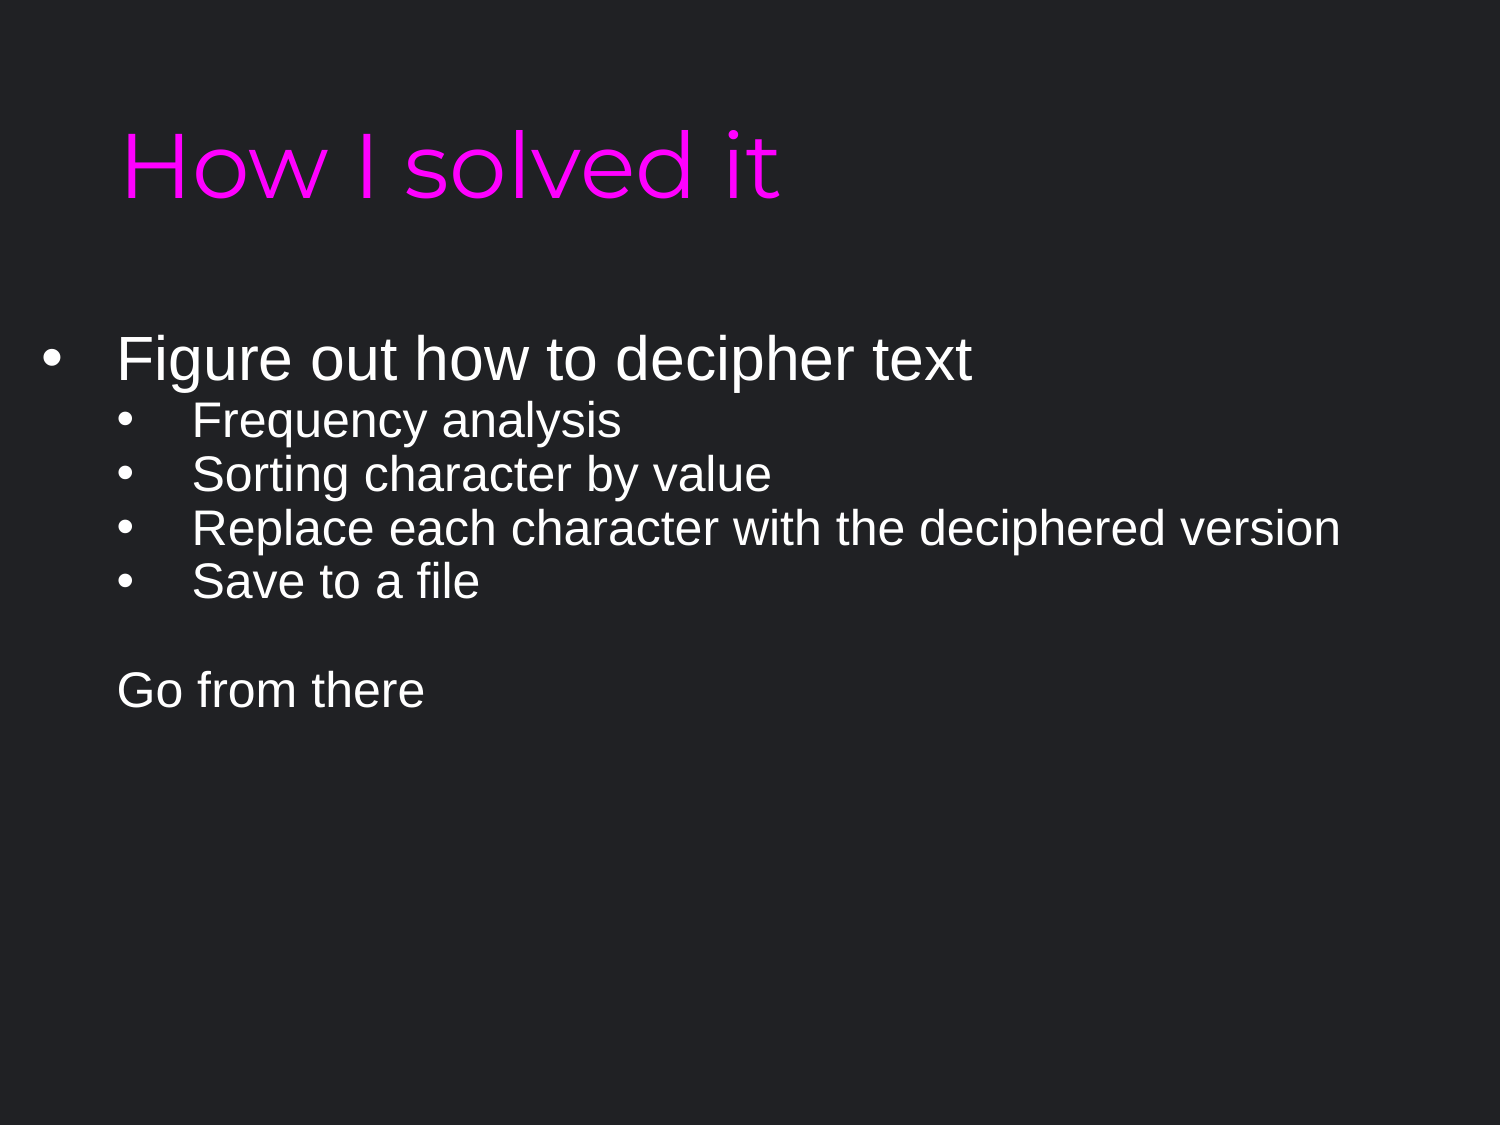

# How I solved it
Figure out how to decipher text
Frequency analysis
Sorting character by value
Replace each character with the deciphered version
Save to a file

Go from there